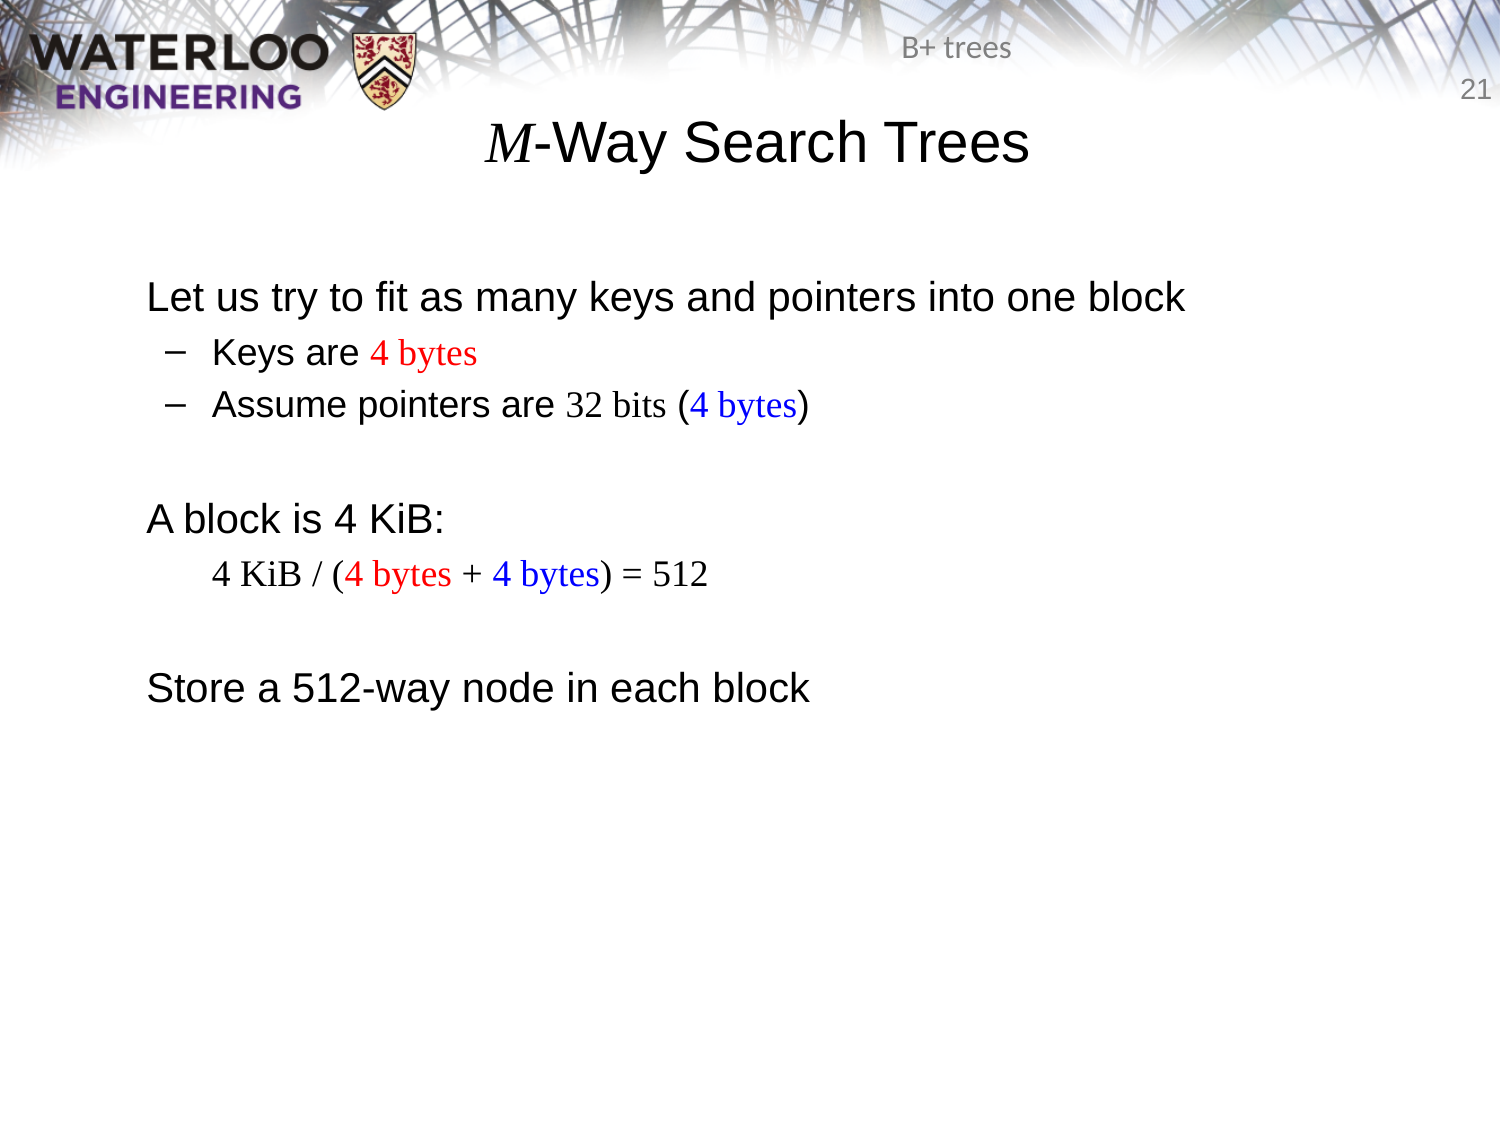

# M-Way Search Trees
	Let us try to fit as many keys and pointers into one block
Keys are 4 bytes
Assume pointers are 32 bits (4 bytes)

	A block is 4 KiB:
	4 KiB / (4 bytes + 4 bytes) = 512

	Store a 512-way node in each block